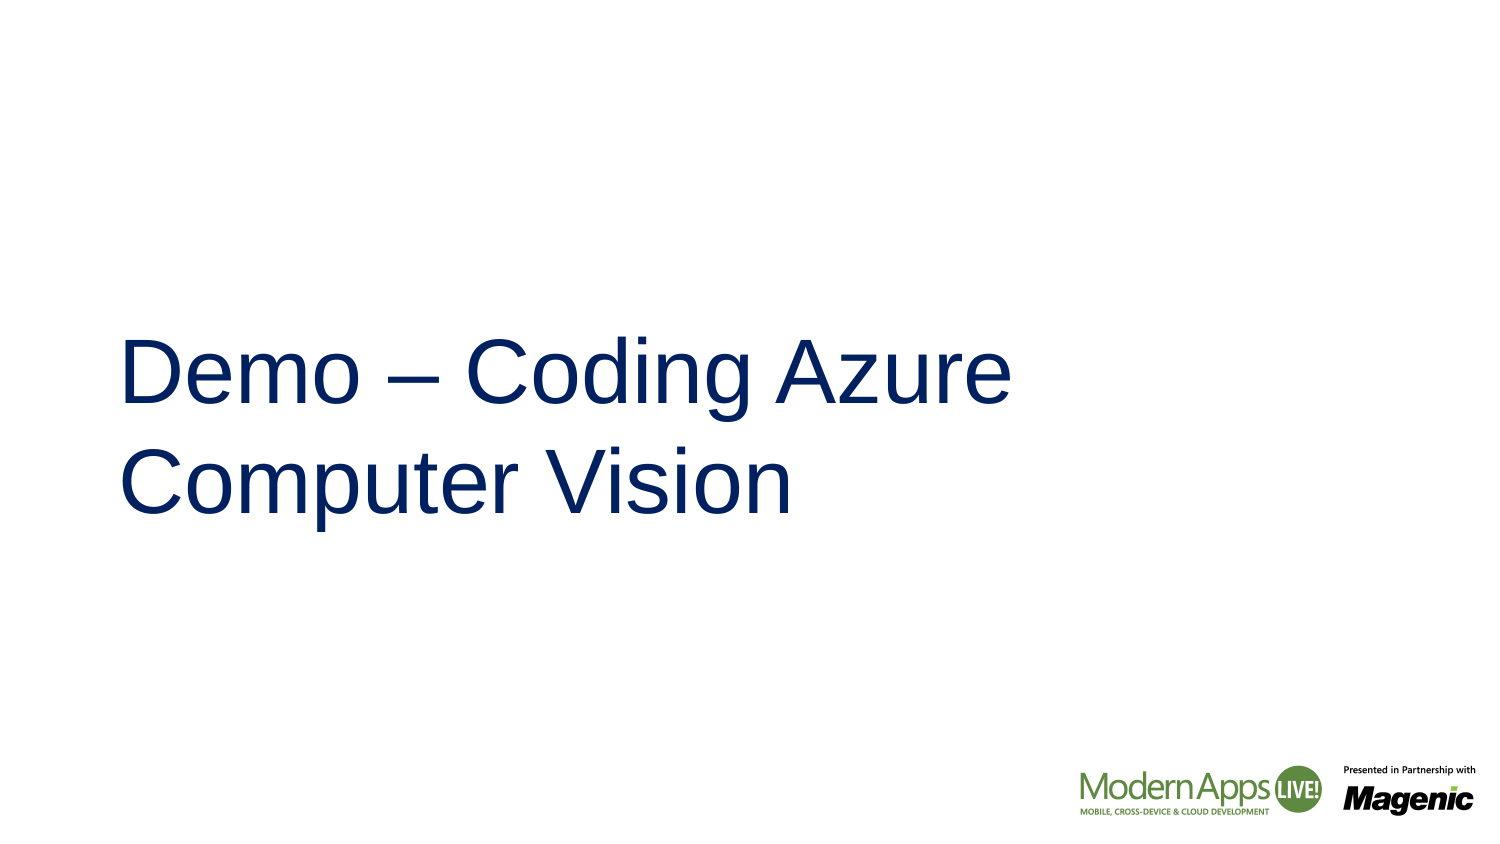

# Demo – Coding Azure Computer Vision